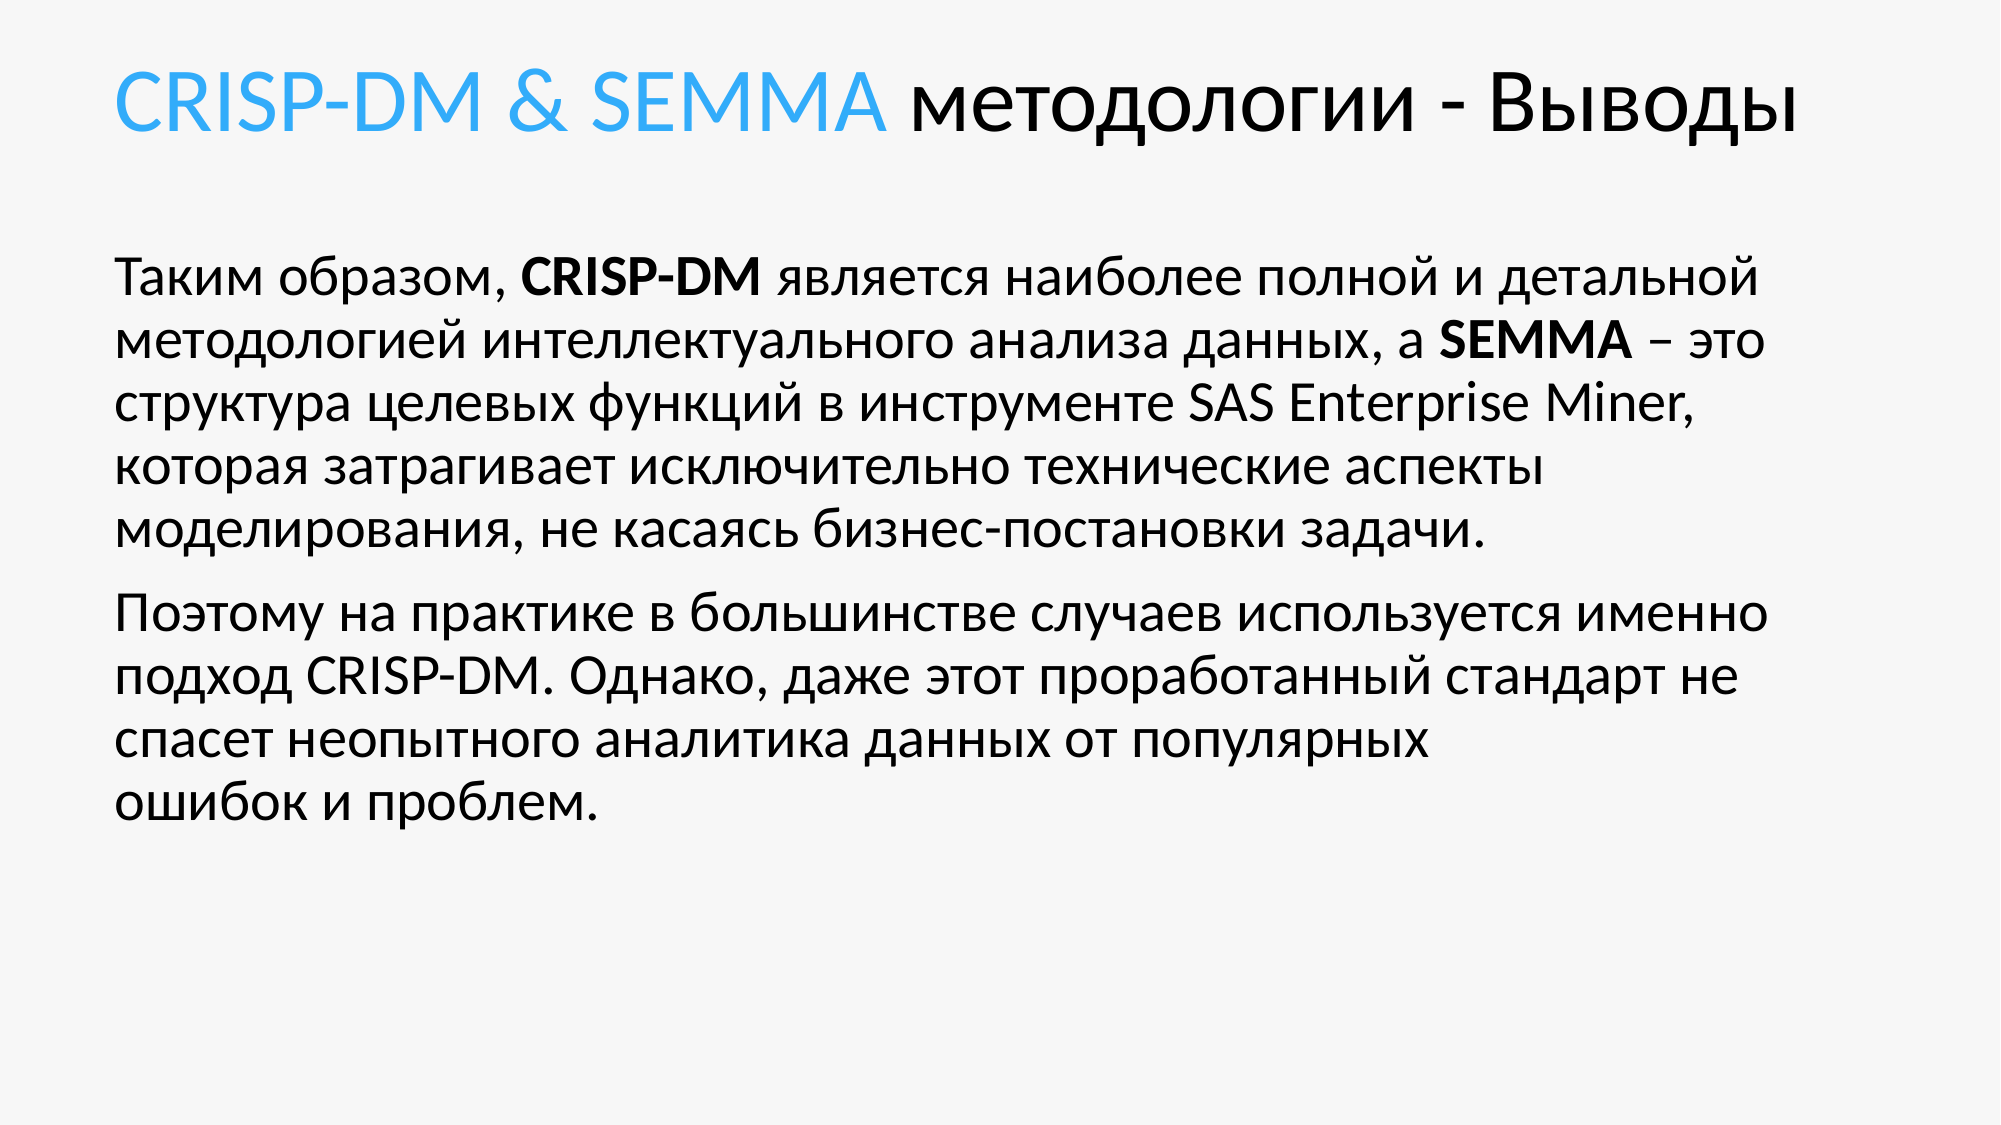

# CRISP-DM & SEMMA методологии - Выводы
Таким образом, CRISP-DM является наиболее полной и детальной методологией интеллектуального анализа данных, а SEMMA – это структура целевых функций в инструменте SAS Enterprise Miner, которая затрагивает исключительно технические аспекты моделирования, не касаясь бизнес-постановки задачи.
Поэтому на практике в большинстве случаев используется именно подход CRISP-DM. Однако, даже этот проработанный стандарт не спасет неопытного аналитика данных от популярных ошибок и проблем.